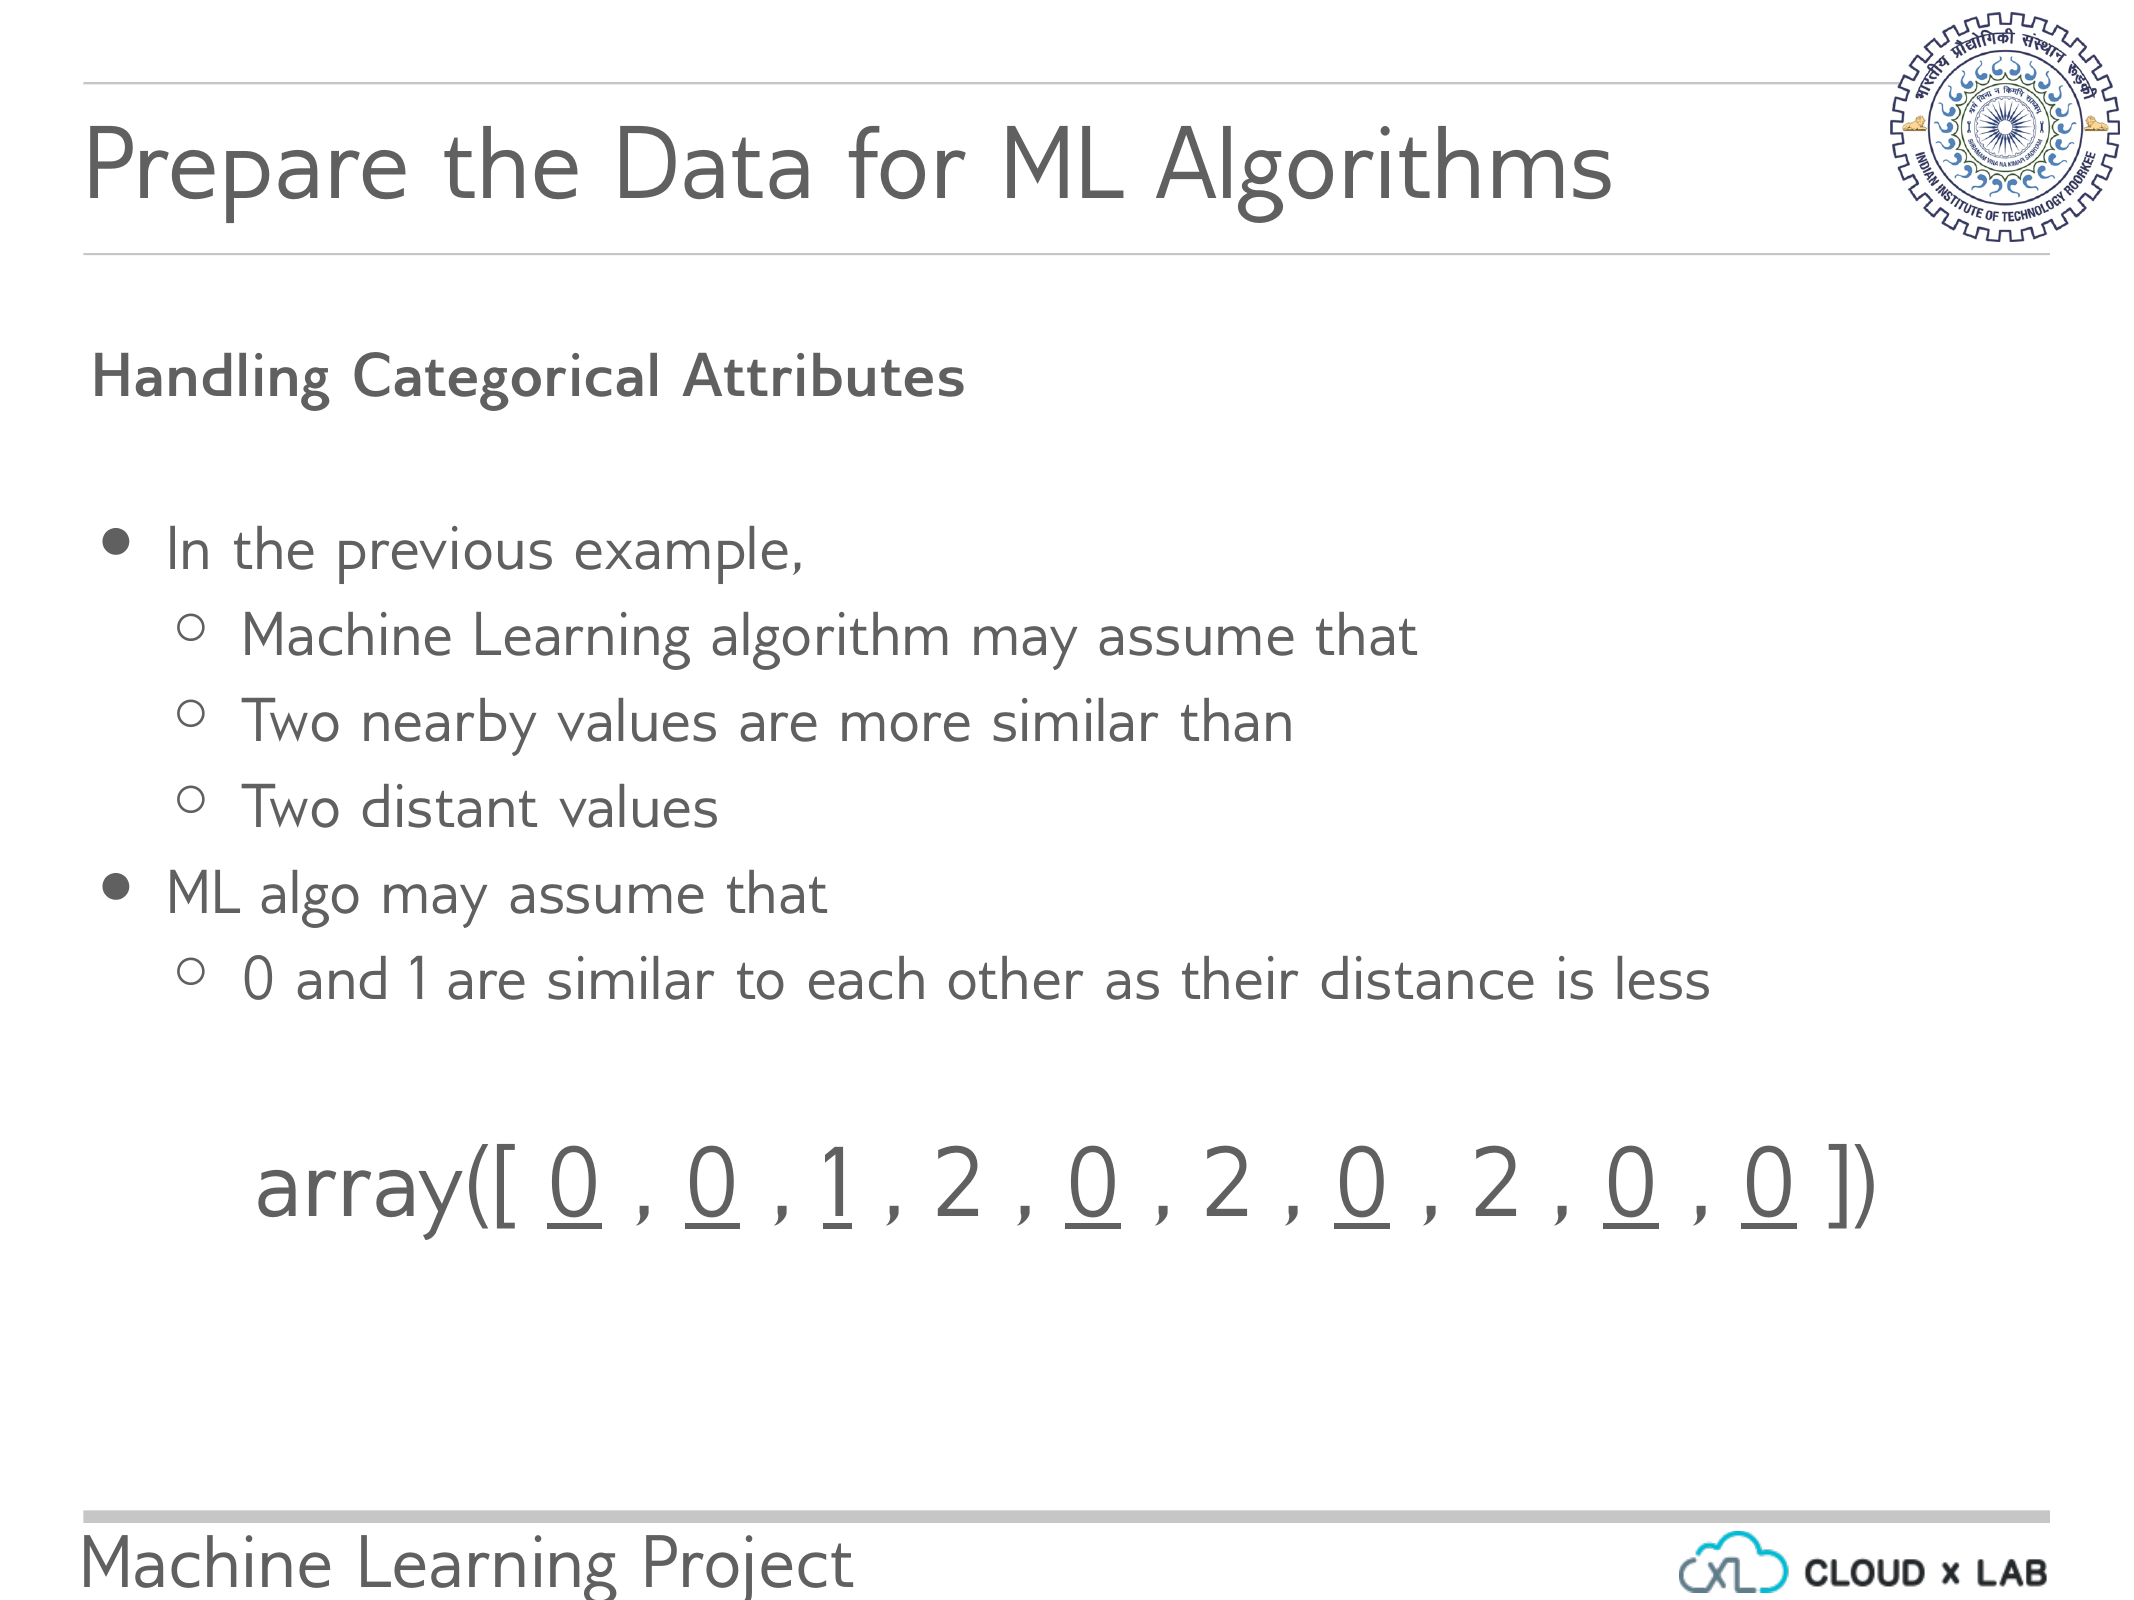

Prepare the Data for ML Algorithms
Handling Categorical Attributes

In the previous example,
Machine Learning algorithm may assume that
Two nearby values are more similar than
Two distant values
ML algo may assume that
0 and 1 are similar to each other as their distance is less

array([ 0 , 0 , 1 , 2 , 0 , 2 , 0 , 2 , 0 , 0 ])